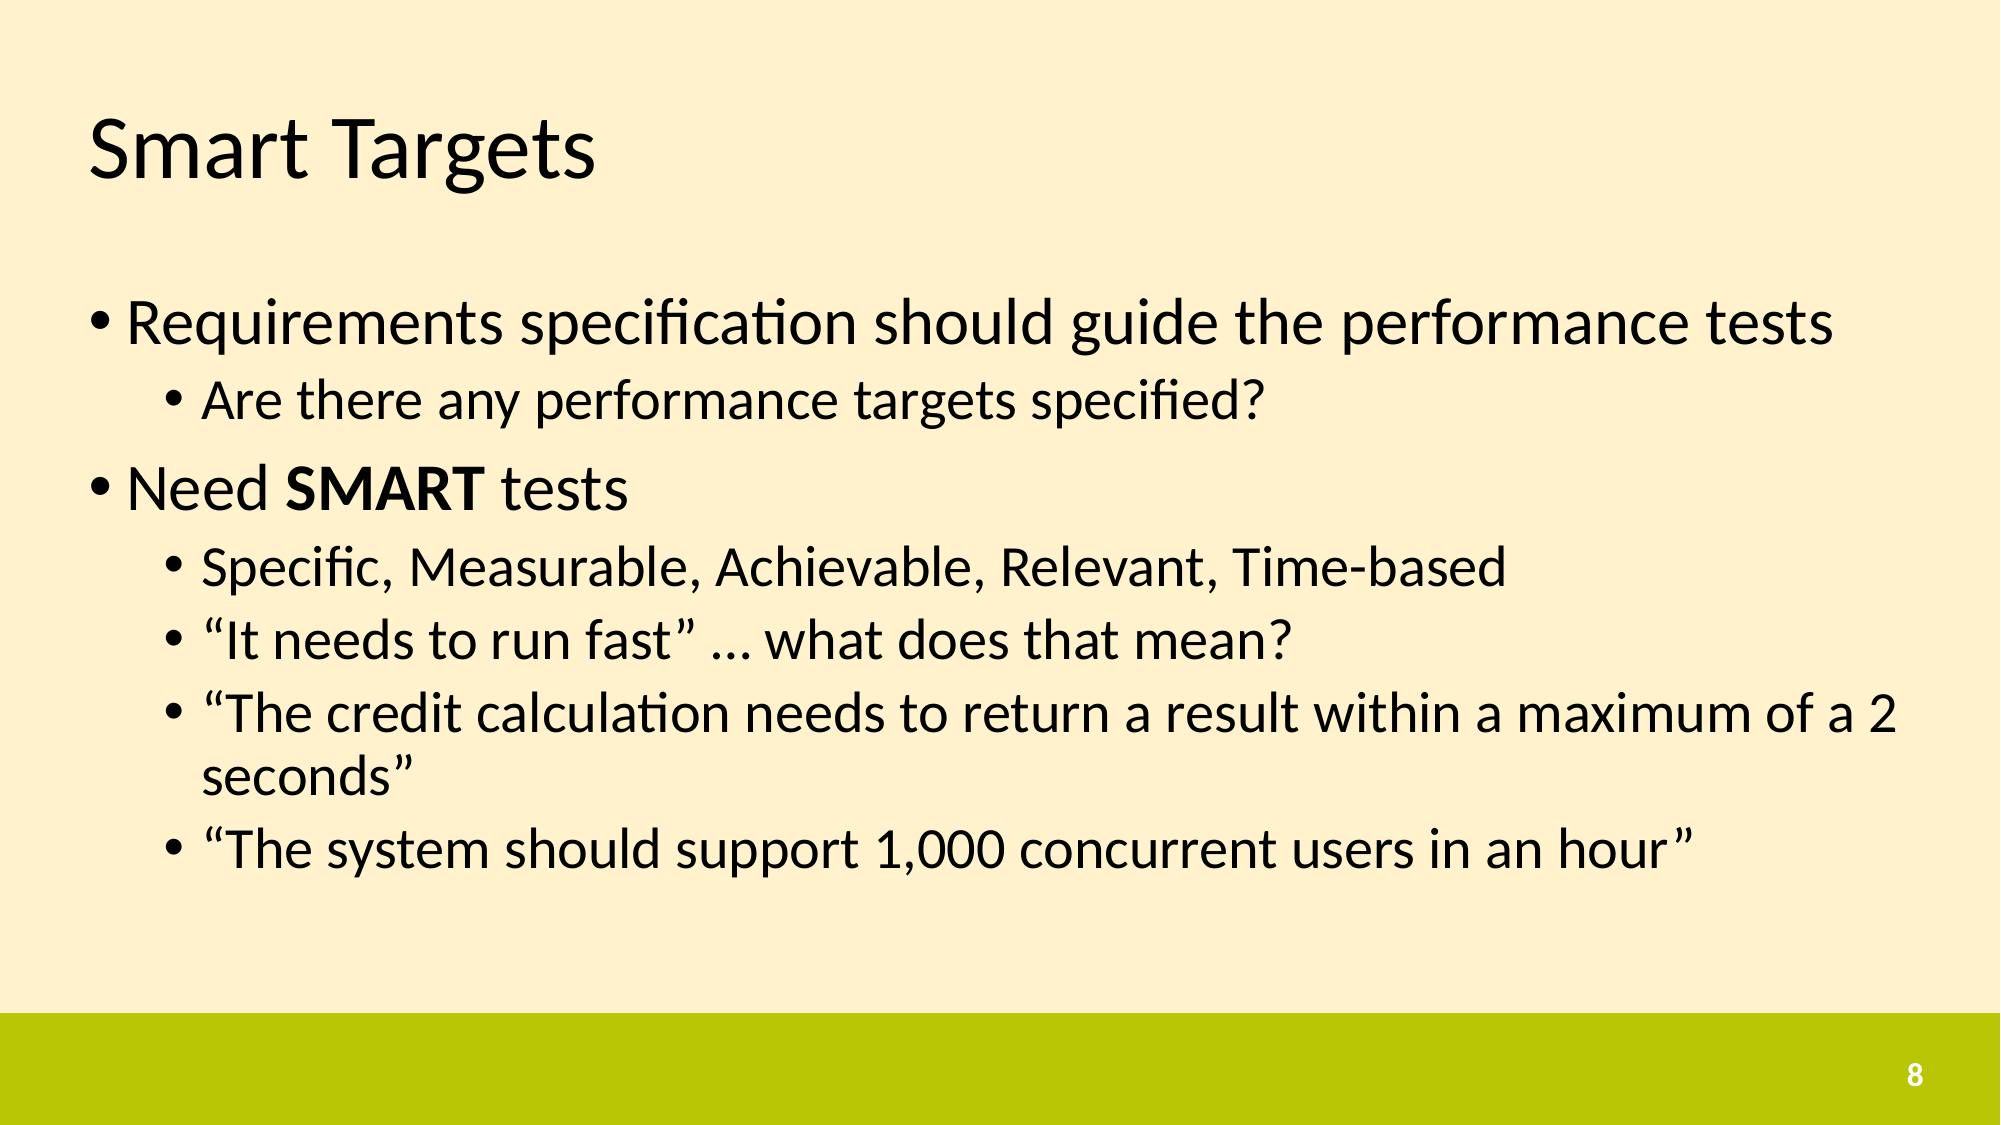

# Smart Targets
Requirements specification should guide the performance tests
Are there any performance targets specified?
Need SMART tests
Specific, Measurable, Achievable, Relevant, Time-based
“It needs to run fast” … what does that mean?
“The credit calculation needs to return a result within a maximum of a 2 seconds”
“The system should support 1,000 concurrent users in an hour”
8